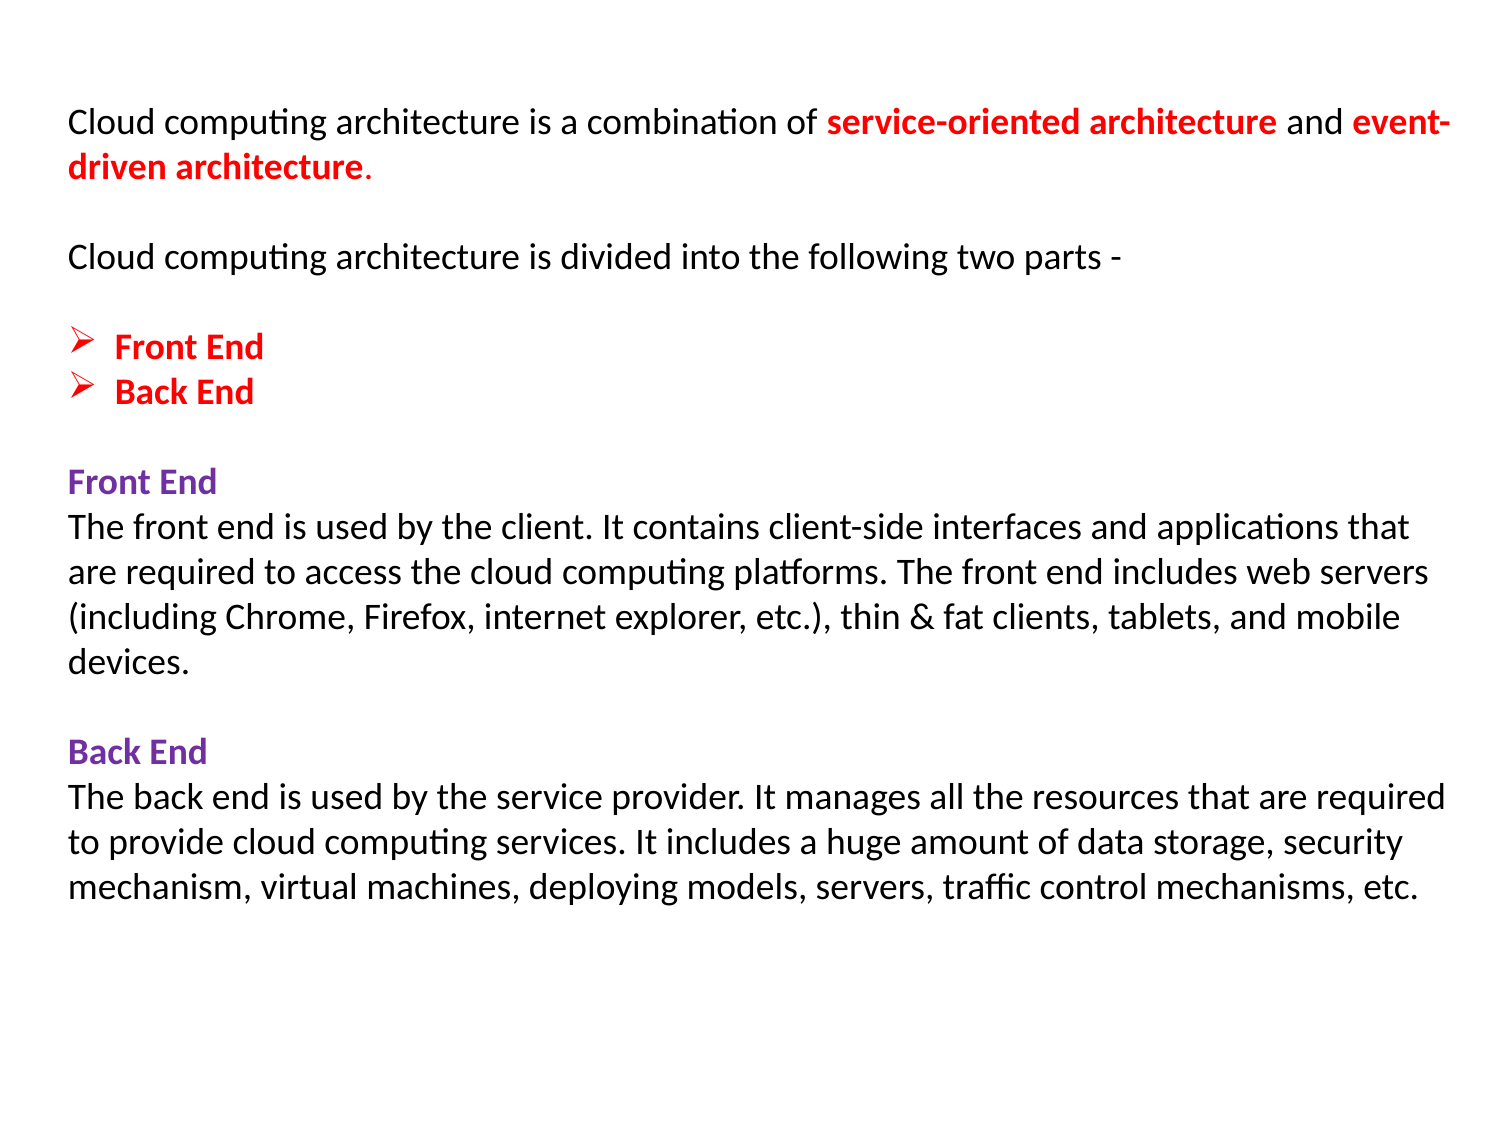

Cloud computing architecture is a combination of service-oriented architecture and event-driven architecture.

Cloud computing architecture is divided into the following two parts -

Front End
Back End

Front End
The front end is used by the client. It contains client-side interfaces and applications that are required to access the cloud computing platforms. The front end includes web servers (including Chrome, Firefox, internet explorer, etc.), thin & fat clients, tablets, and mobile devices.

Back End
The back end is used by the service provider. It manages all the resources that are required to provide cloud computing services. It includes a huge amount of data storage, security mechanism, virtual machines, deploying models, servers, traffic control mechanisms, etc.